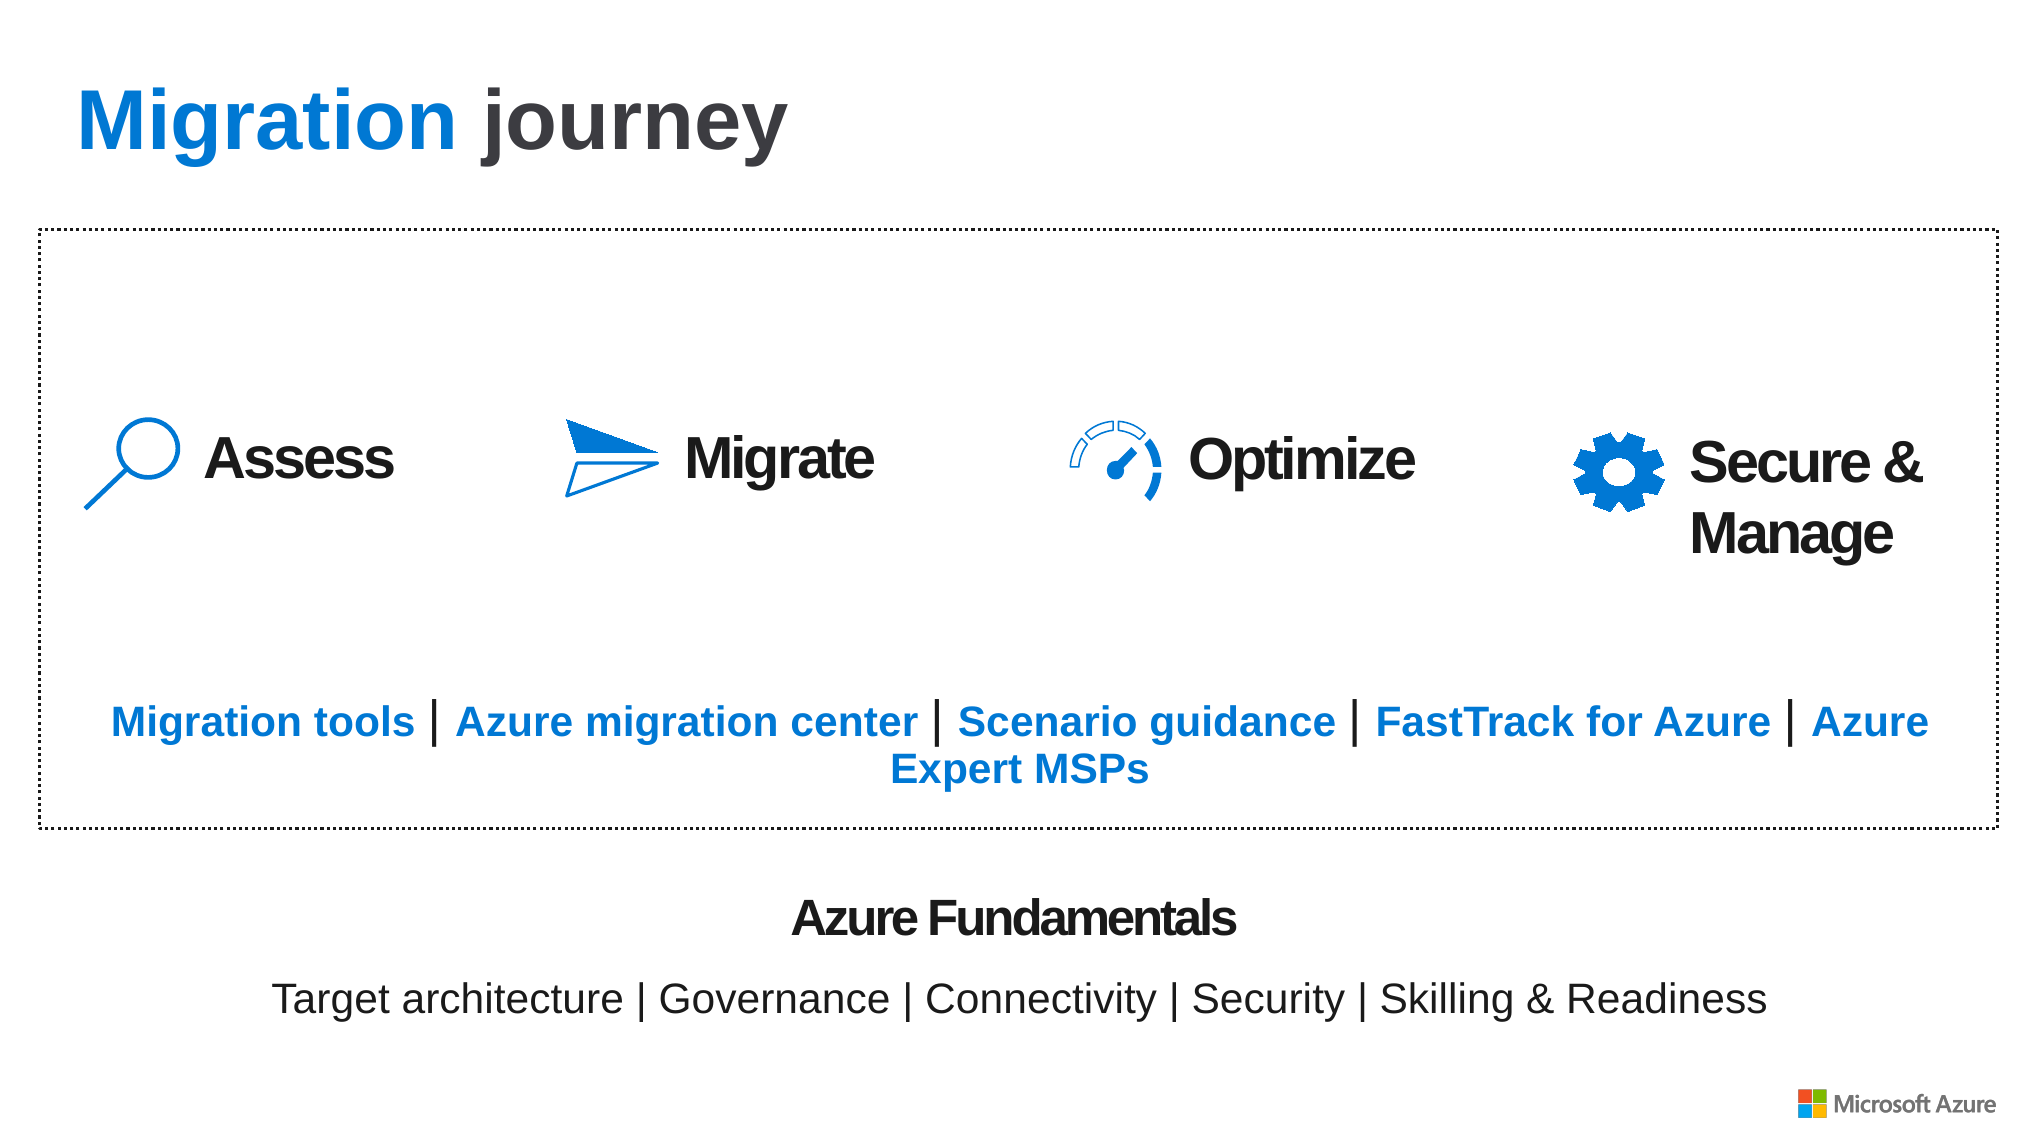

Migration journey

Migrate

Assess
Optimize

Secure & Manage

Migration tools | Azure migration center | Scenario guidance | FastTrack for Azure | Azure Expert MSPs
Azure Fundamentals
Target architecture | Governance | Connectivity | Security | Skilling & Readiness